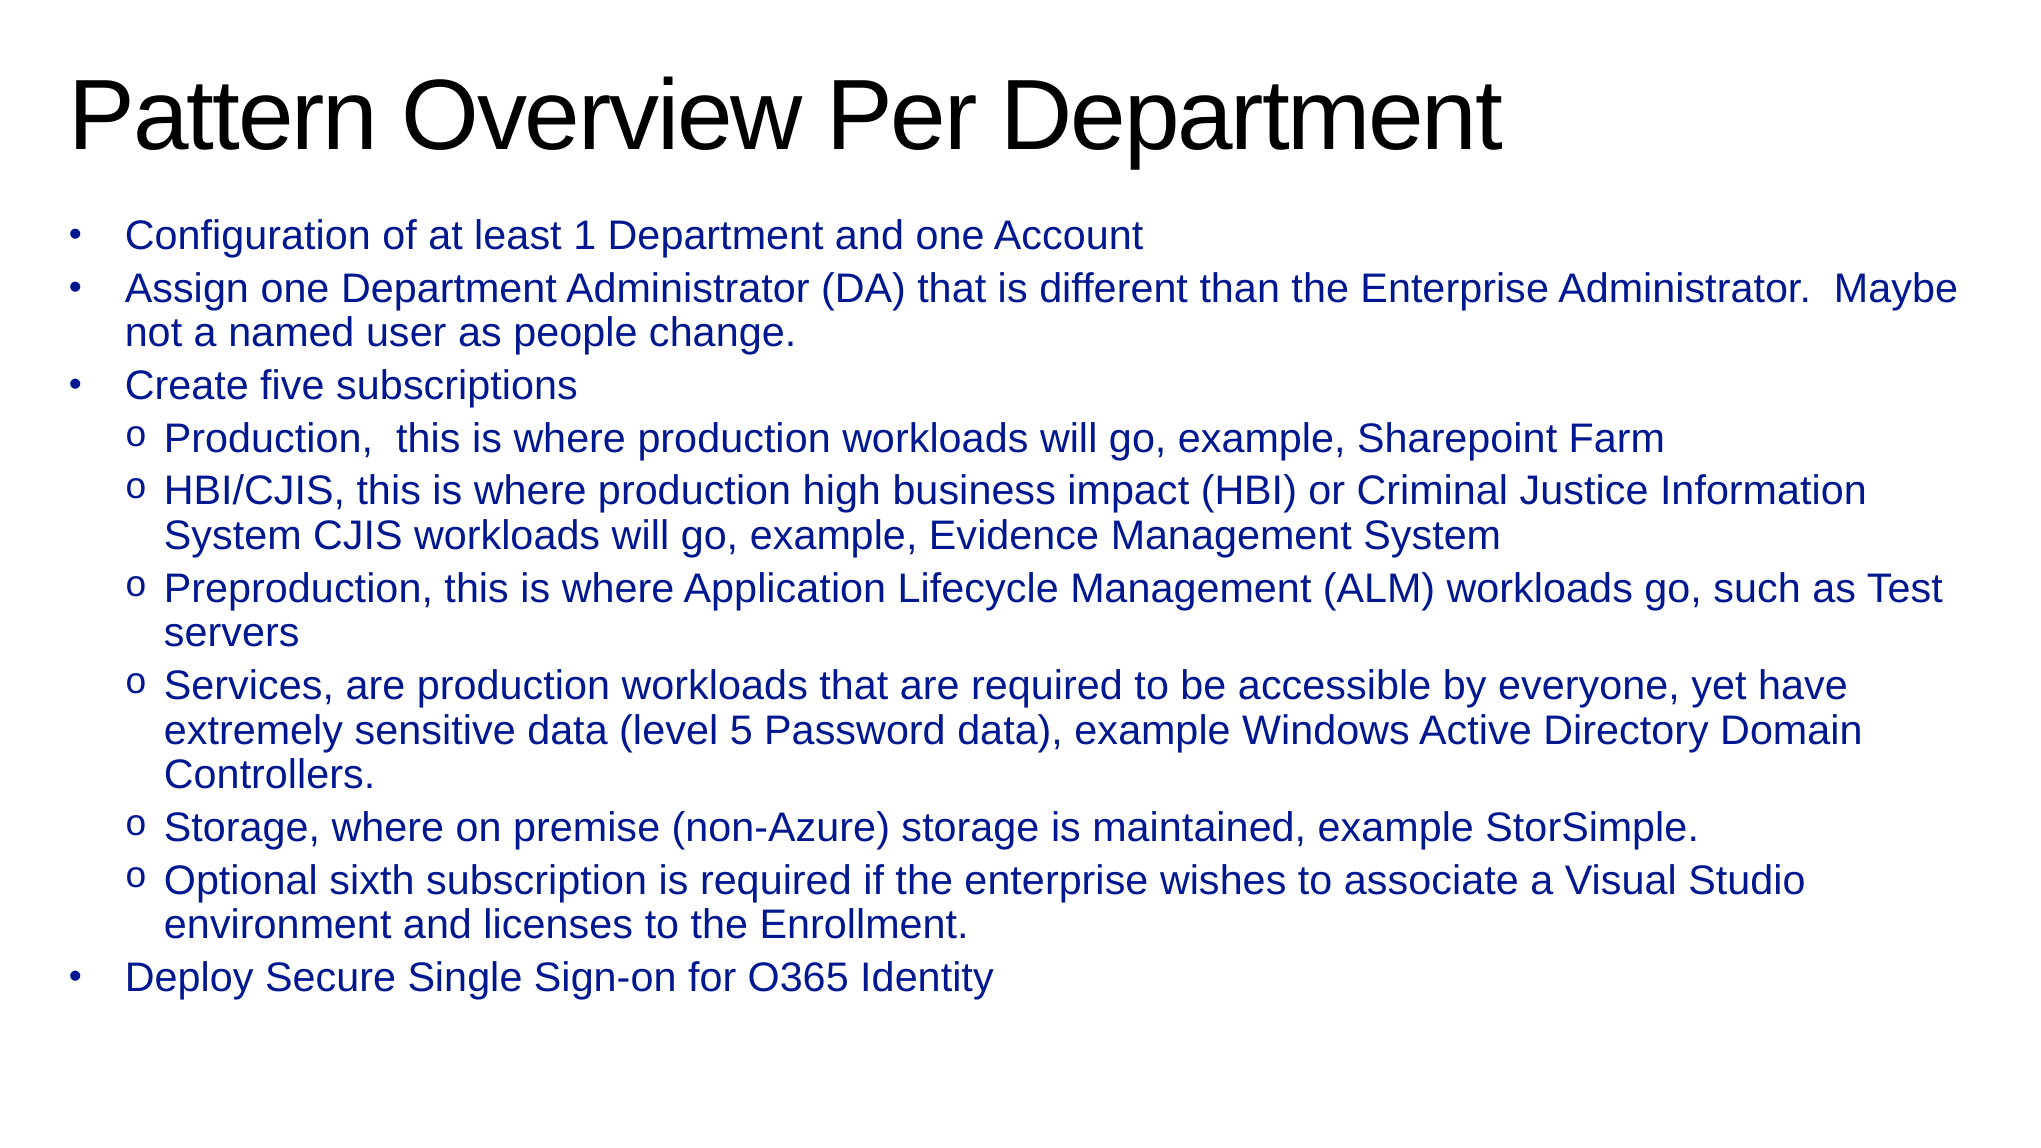

# Pattern Overview Per Department
Configuration of at least 1 Department and one Account
Assign one Department Administrator (DA) that is different than the Enterprise Administrator.  Maybe not a named user as people change.
Create five subscriptions
Production,  this is where production workloads will go, example, Sharepoint Farm
HBI/CJIS, this is where production high business impact (HBI) or Criminal Justice Information System CJIS workloads will go, example, Evidence Management System
Preproduction, this is where Application Lifecycle Management (ALM) workloads go, such as Test servers
Services, are production workloads that are required to be accessible by everyone, yet have extremely sensitive data (level 5 Password data), example Windows Active Directory Domain Controllers.
Storage, where on premise (non-Azure) storage is maintained, example StorSimple.
Optional sixth subscription is required if the enterprise wishes to associate a Visual Studio environment and licenses to the Enrollment.
Deploy Secure Single Sign-on for O365 Identity